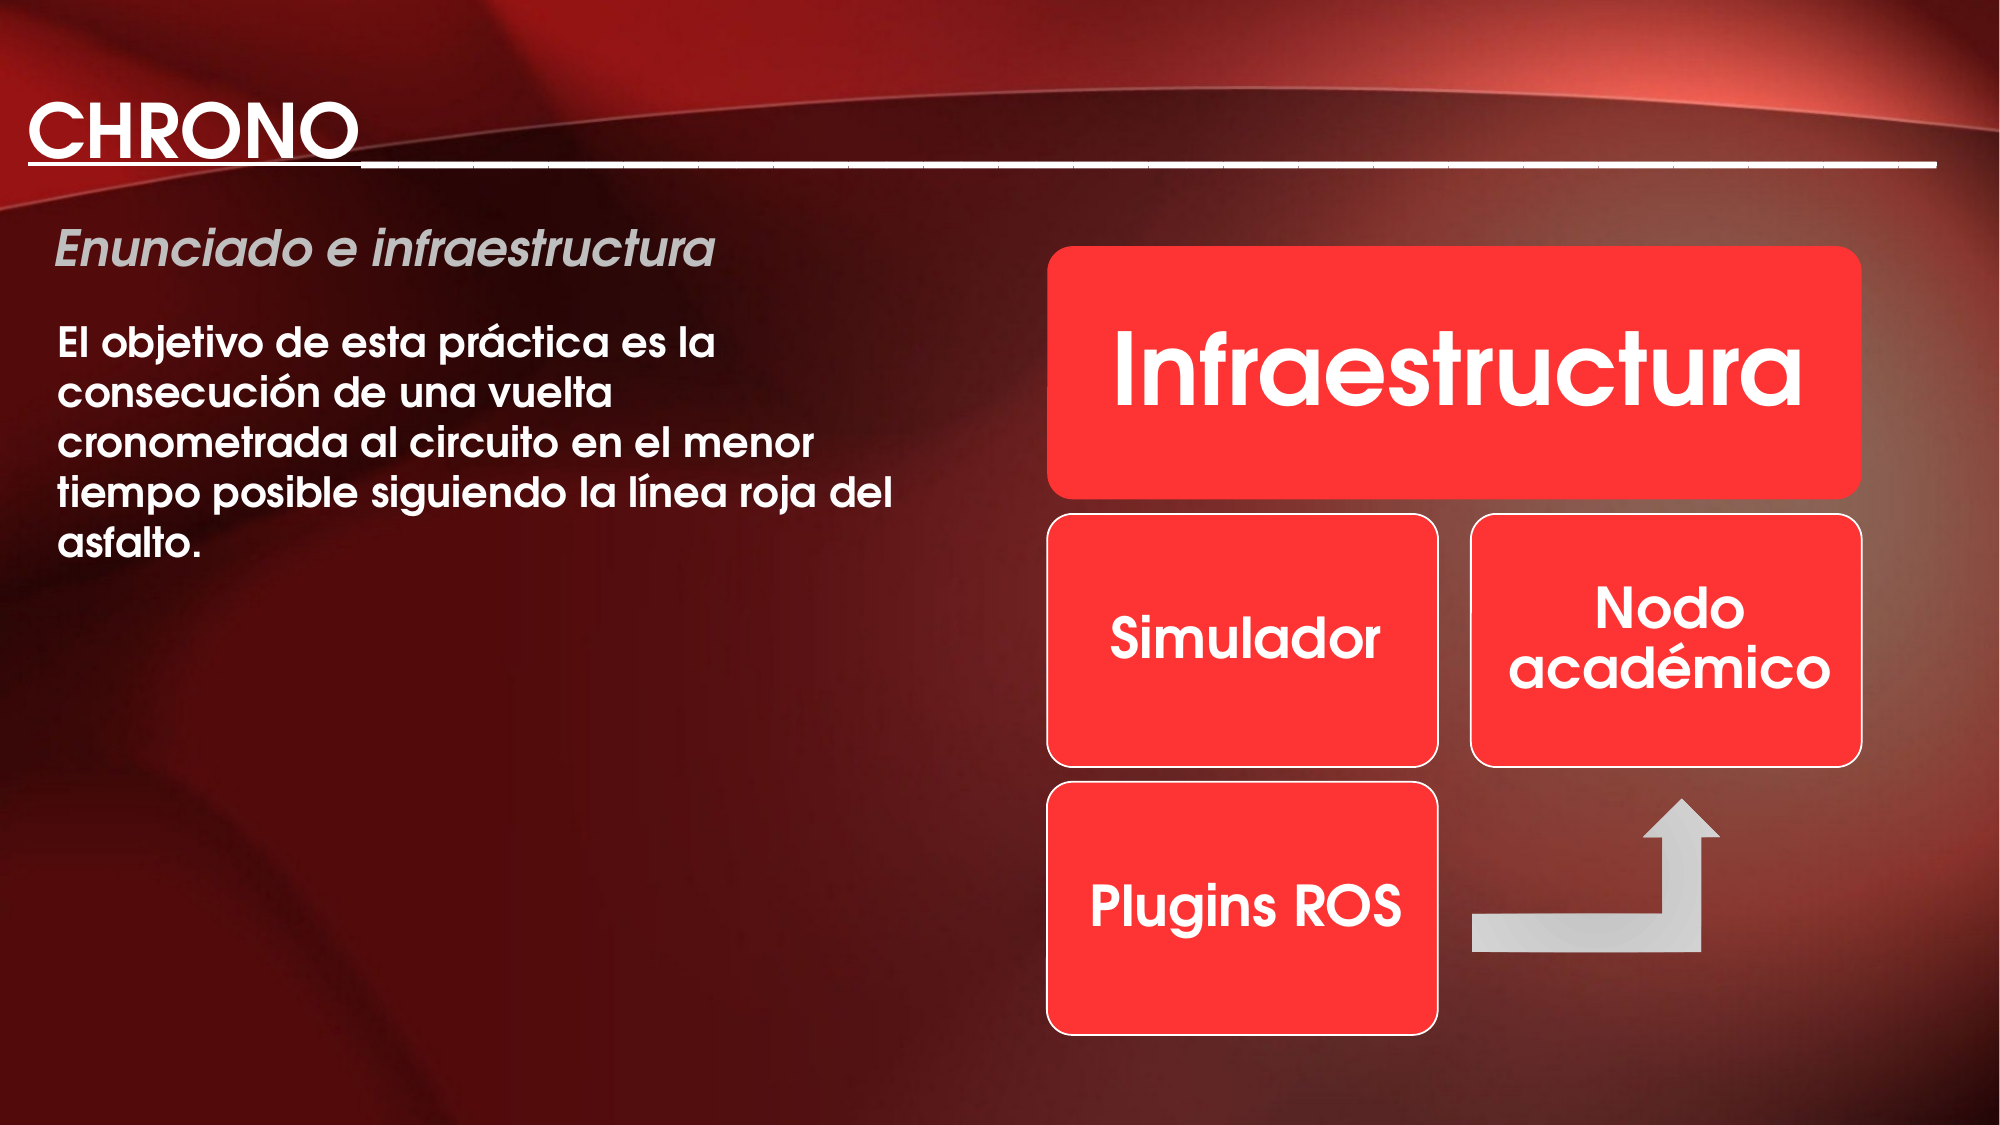

Chrono__________________________________________
Enunciado e infraestructura
Infraestructura
Simulador
Plugins ROS
Nodo académico
El objetivo de esta práctica es la consecución de una vuelta cronometrada al circuito en el menor tiempo posible siguiendo la línea roja del asfalto.